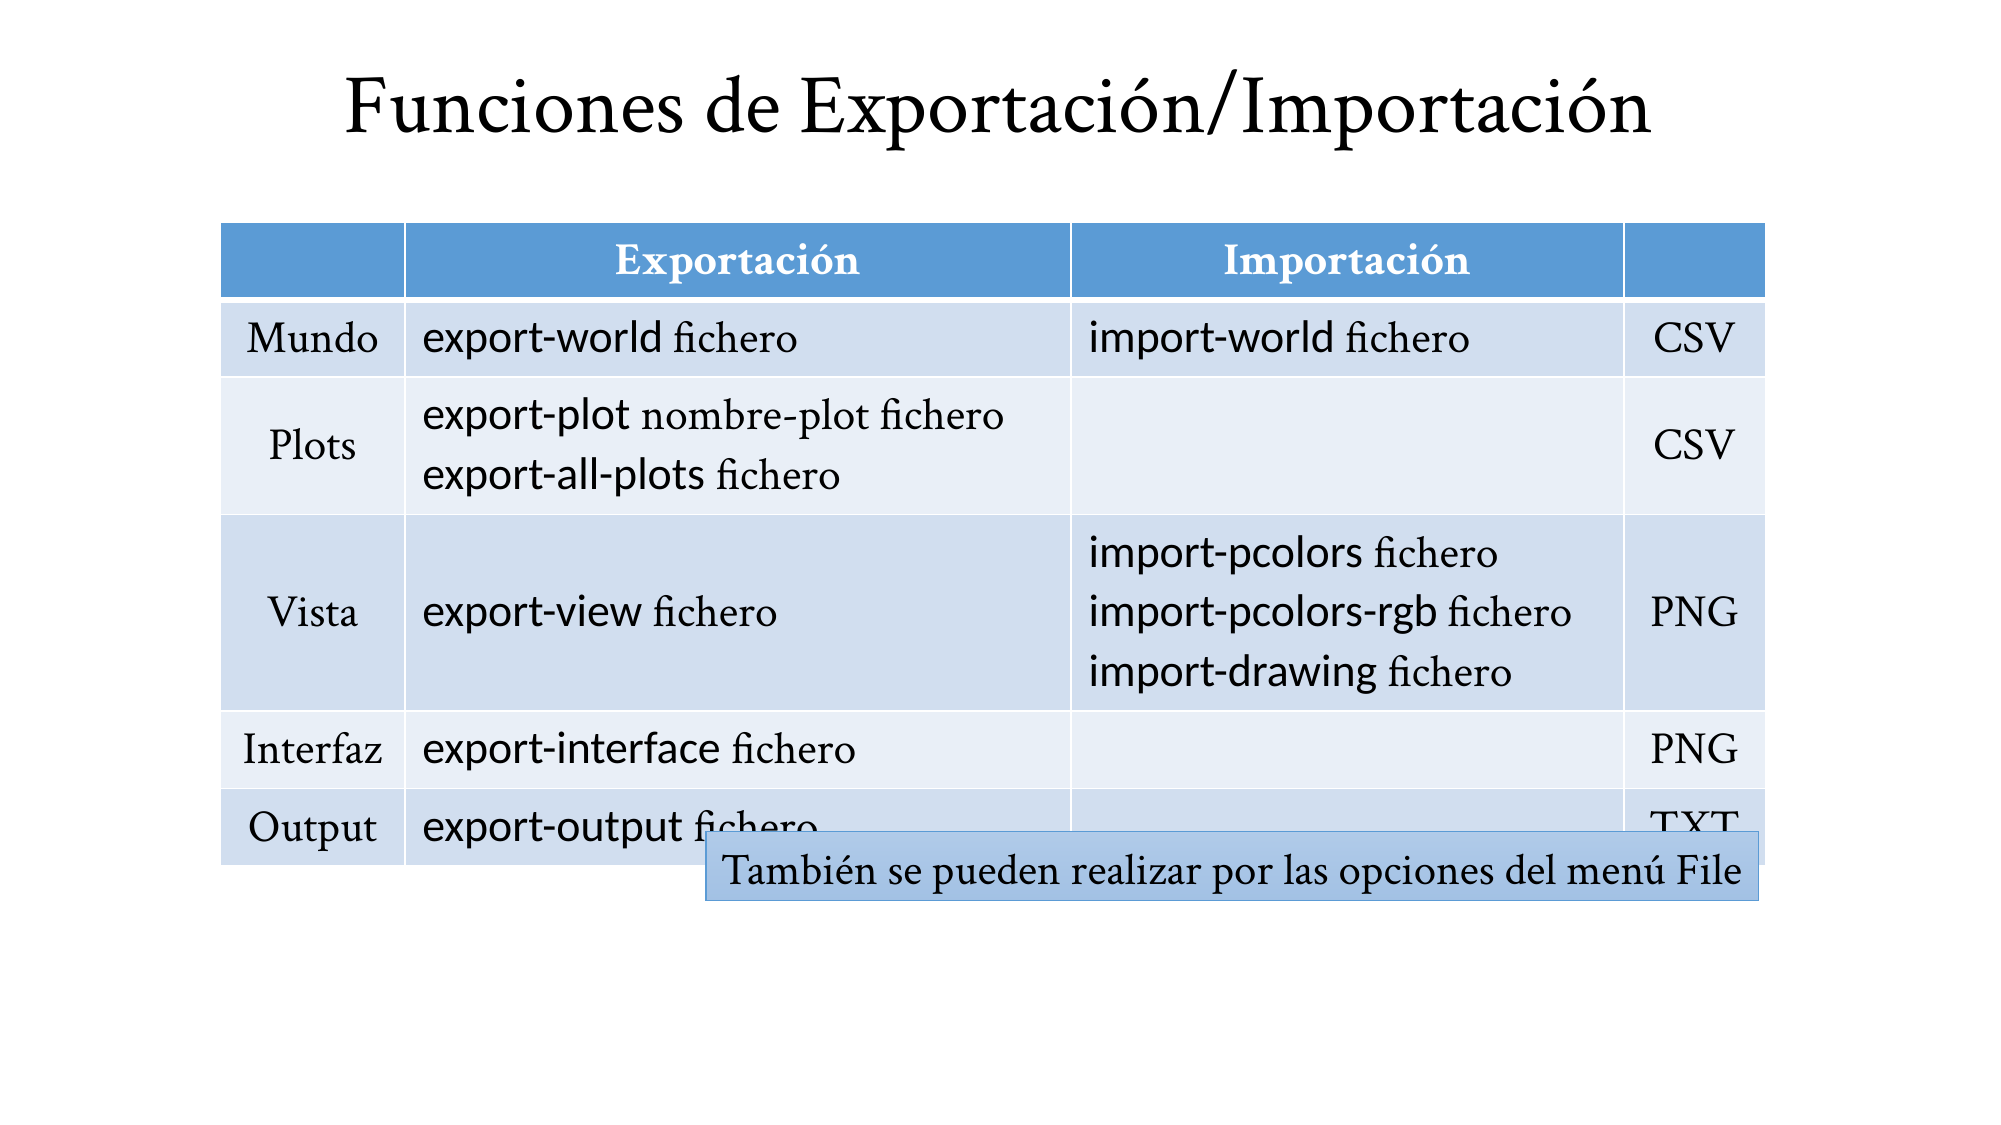

Funciones de Exportación/Importación
|  | Exportación | Importación |  |
| --- | --- | --- | --- |
| Mundo | export-world fichero | import-world fichero | CSV |
| Plots | export-plot nombre-plot fichero export-all-plots fichero |  | CSV |
| Vista | export-view fichero | import-pcolors fichero import-pcolors-rgb fichero import-drawing fichero | PNG |
| Interfaz | export-interface fichero |  | PNG |
| Output | export-output fichero |  | TXT |
También se pueden realizar por las opciones del menú File